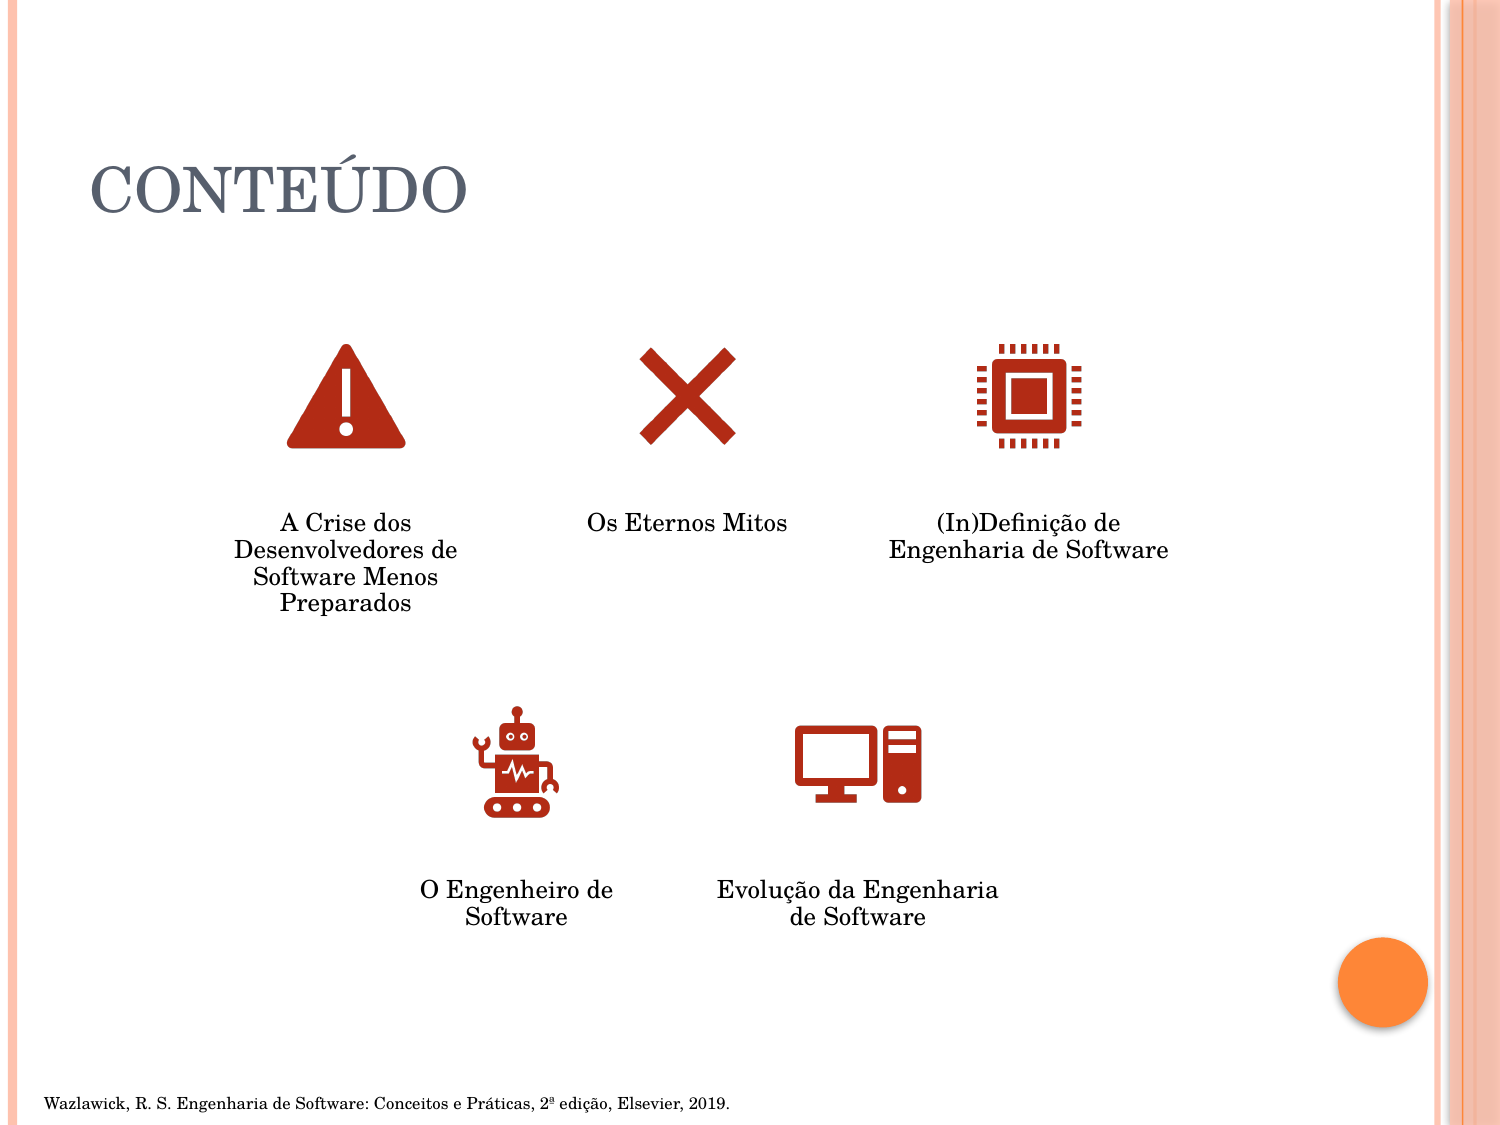

# Conteúdo
A Crise dos Desenvolvedores de Software Menos Preparados
Os Eternos Mitos
(In)Definição de Engenharia de Software
O Engenheiro de Software
Evolução da Engenharia de Software